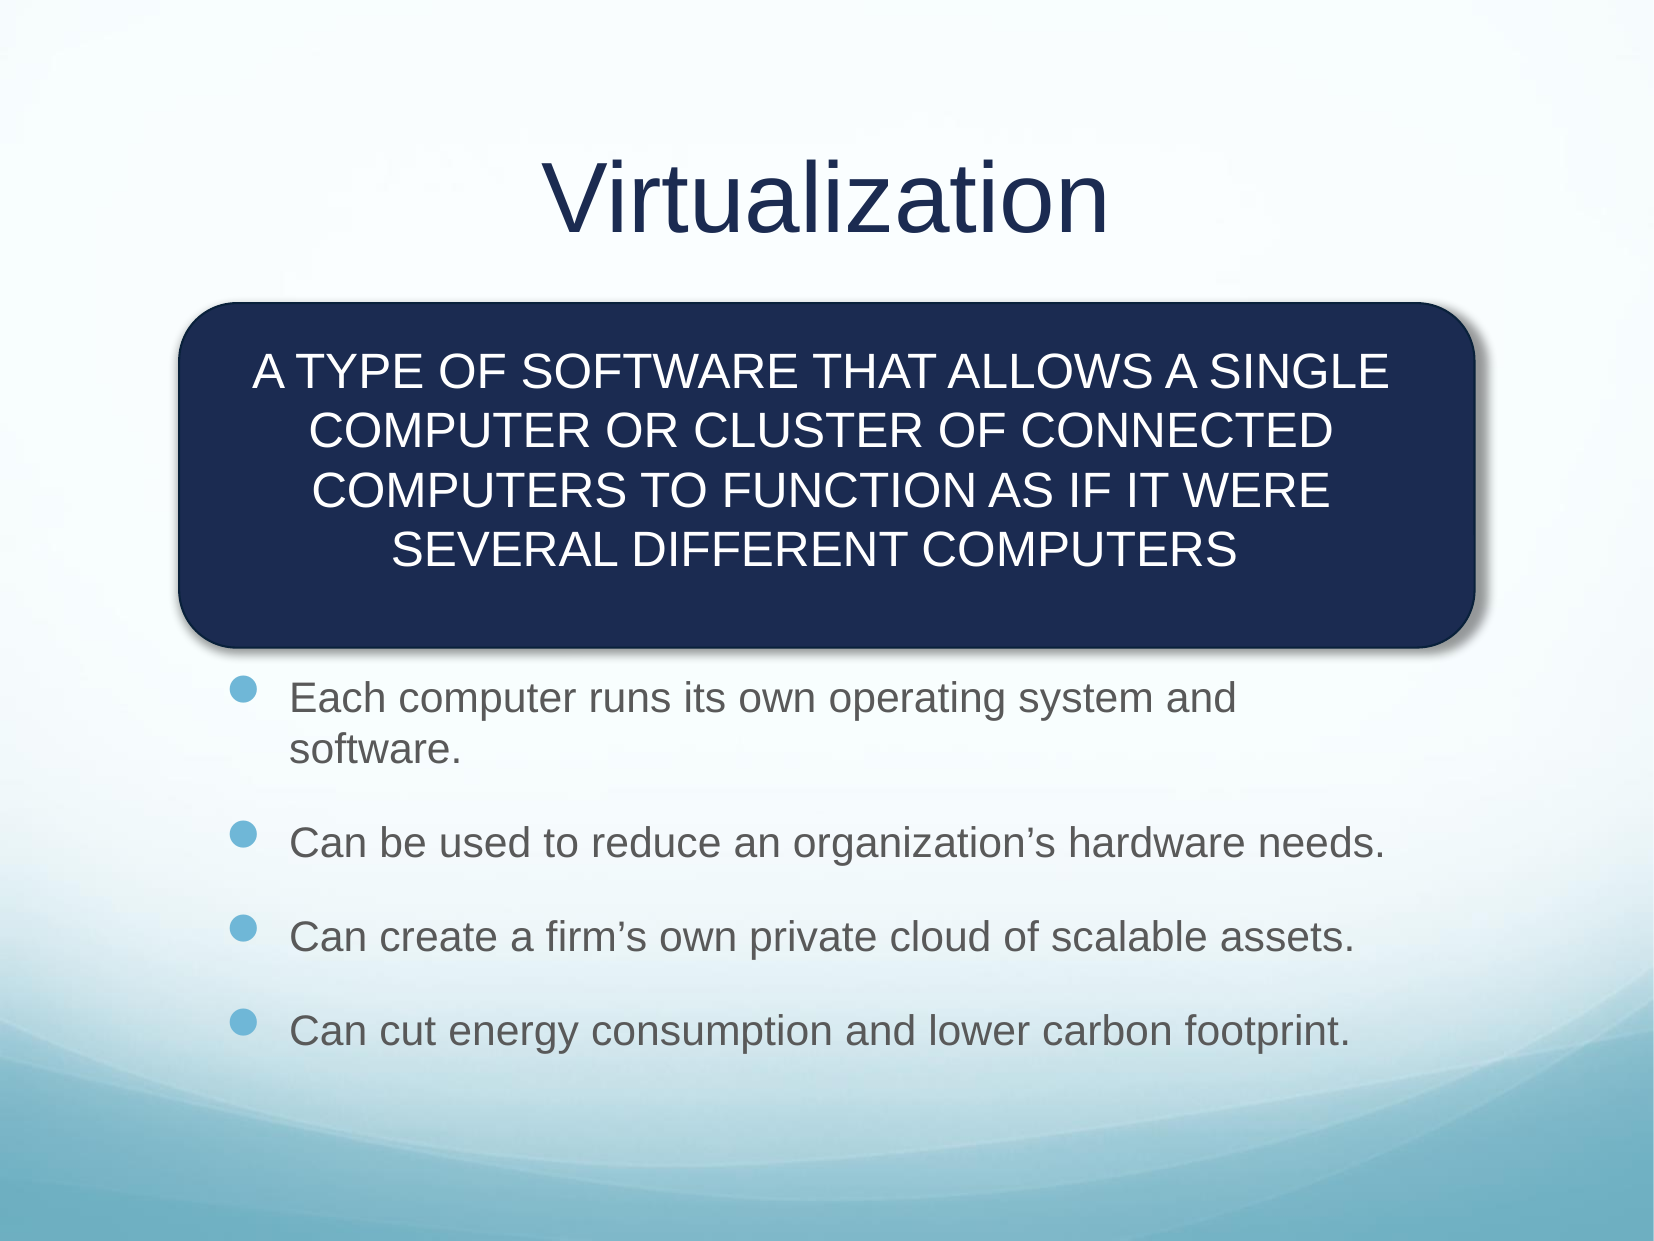

# Virtualization
A type of software that Allows a single computer or cluster of connected computers to function as if it were several different computers
Each computer runs its own operating system and software.
Can be used to reduce an organization’s hardware needs.
Can create a firm’s own private cloud of scalable assets.
Can cut energy consumption and lower carbon footprint.